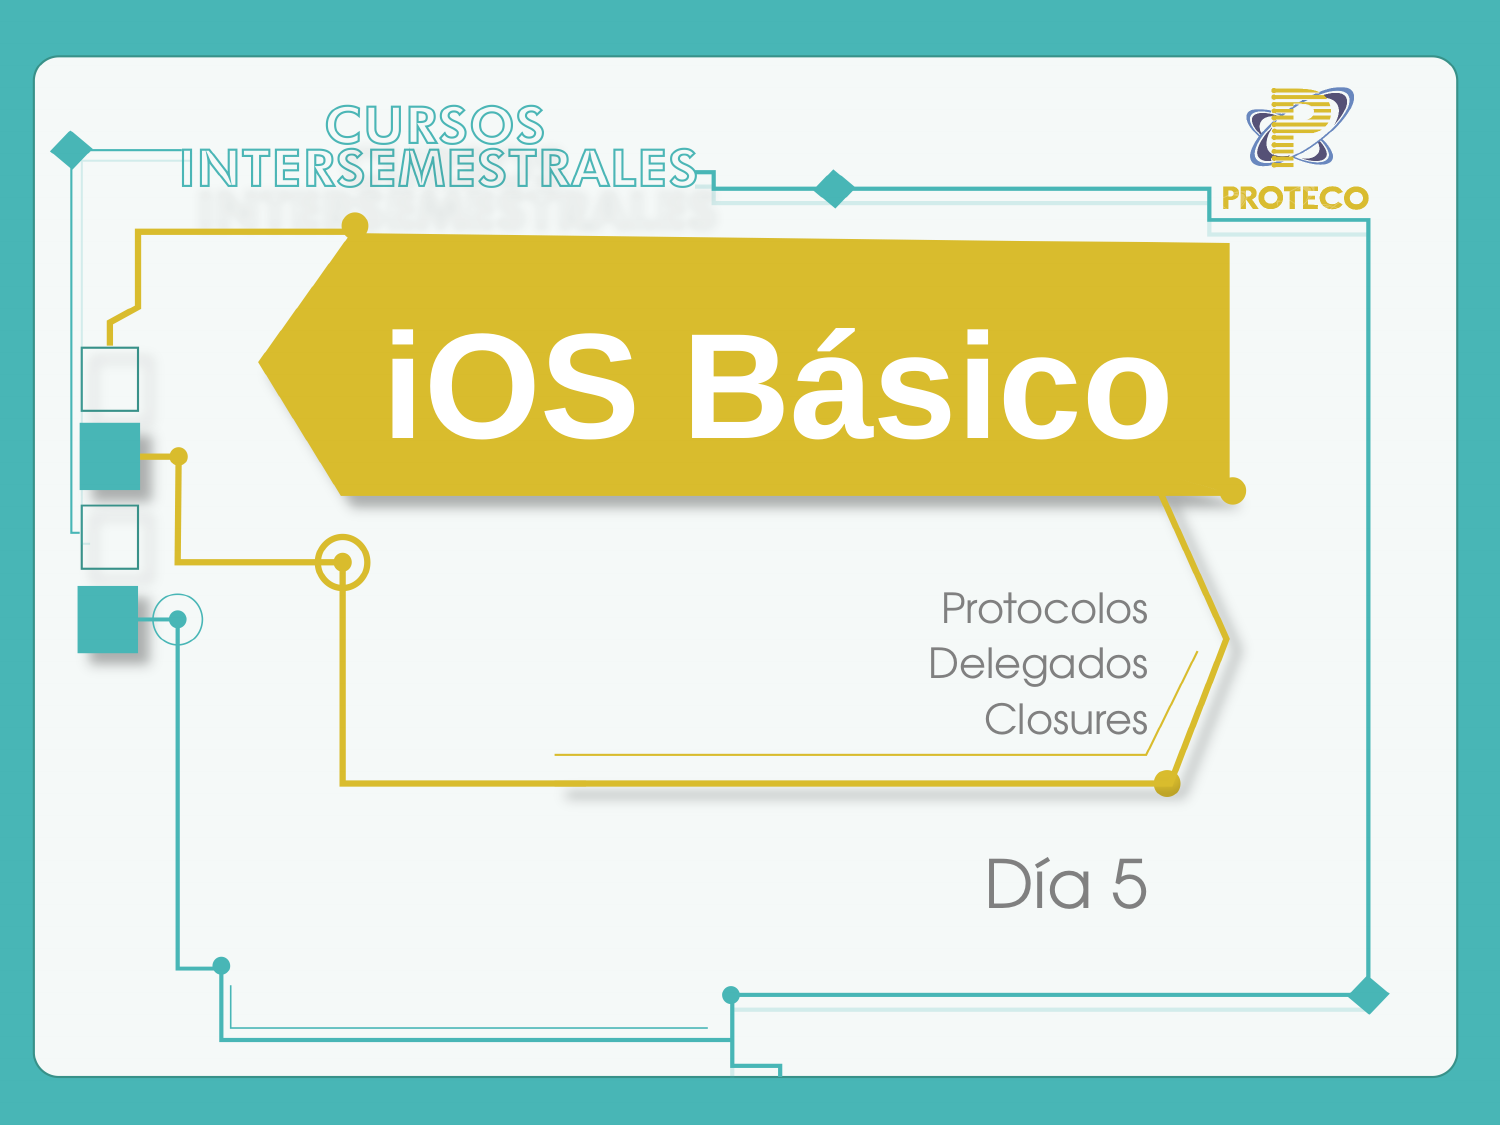

# iOS Básico

Protocolos
Delegados
Closures

Día 5